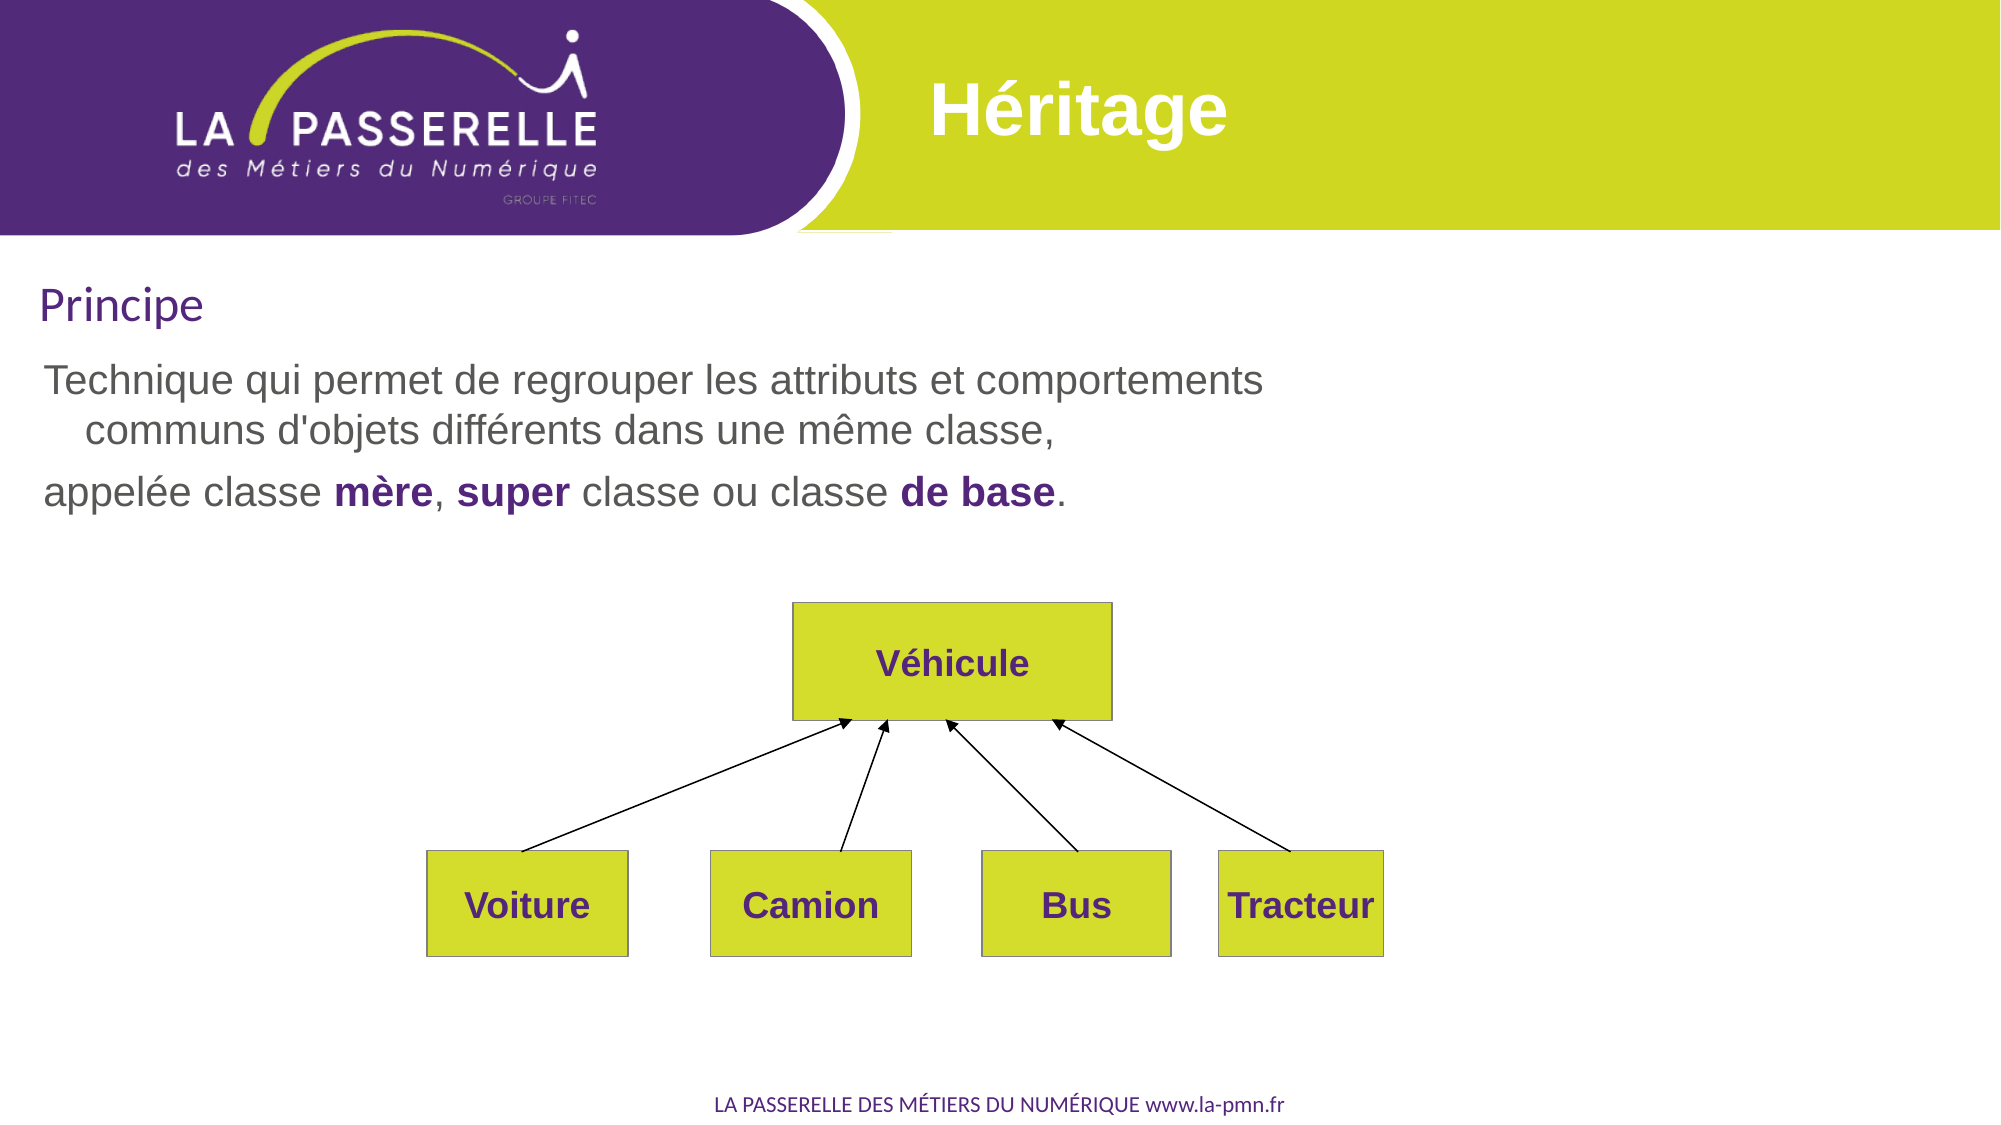

Héritage
Principe
Technique qui permet de regrouper les attributs et comportements communs d'objets différents dans une même classe,
appelée classe mère, super classe ou classe de base.
Véhicule

Voiture
Camion
Bus
Tracteur
LA PASSERELLE DES MÉTIERS DU NUMÉRIQUE www.la-pmn.fr